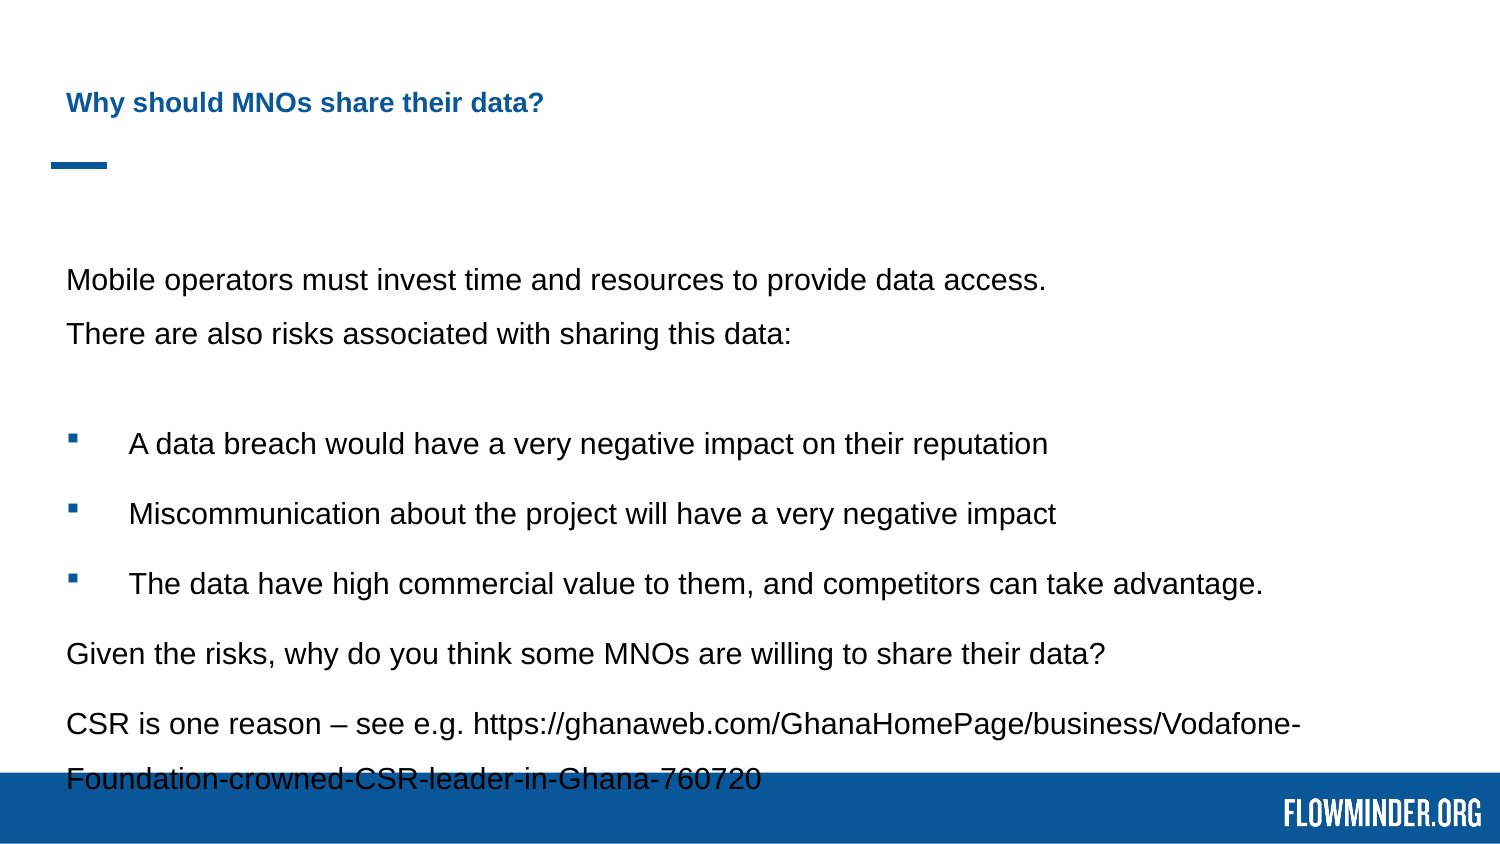

# Why should MNOs share their data?
Mobile operators must invest time and resources to provide data access.
There are also risks associated with sharing this data:

A data breach would have a very negative impact on their reputation
Miscommunication about the project will have a very negative impact
The data have high commercial value to them, and competitors can take advantage.
Given the risks, why do you think some MNOs are willing to share their data?
CSR is one reason – see e.g. https://ghanaweb.com/GhanaHomePage/business/Vodafone-Foundation-crowned-CSR-leader-in-Ghana-760720